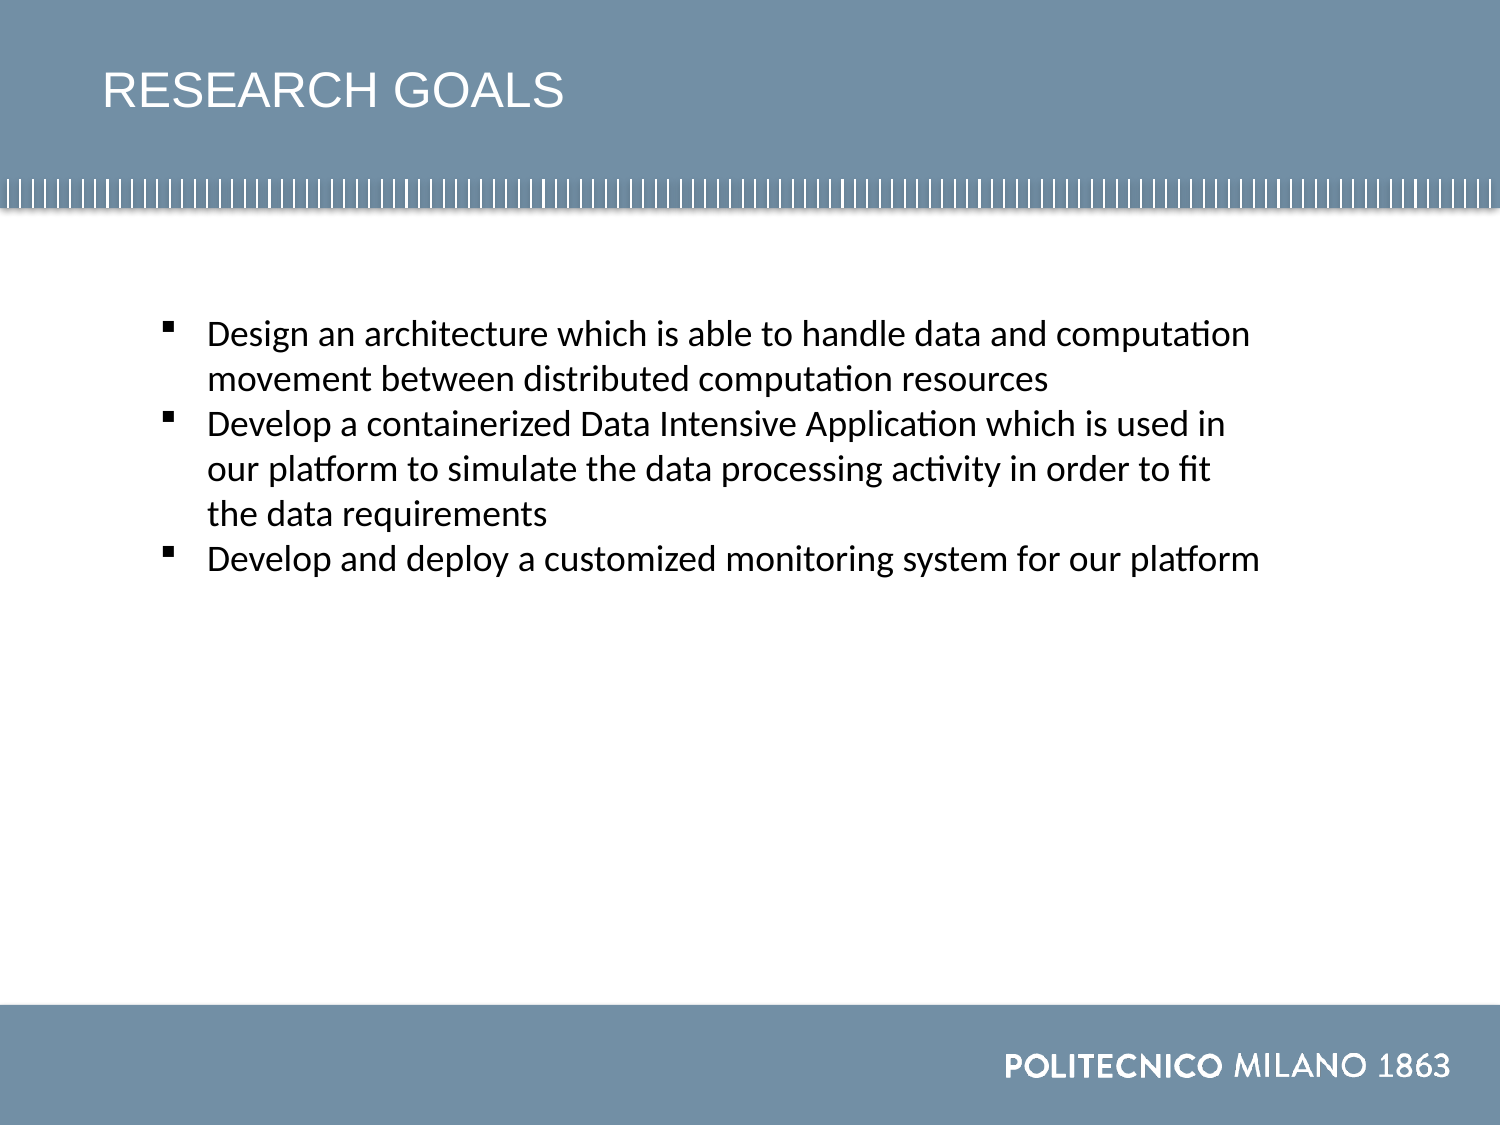

RESEARCH GOALS
Design an architecture which is able to handle data and computation movement between distributed computation resources
Develop a containerized Data Intensive Application which is used in our platform to simulate the data processing activity in order to fit the data requirements
Develop and deploy a customized monitoring system for our platform